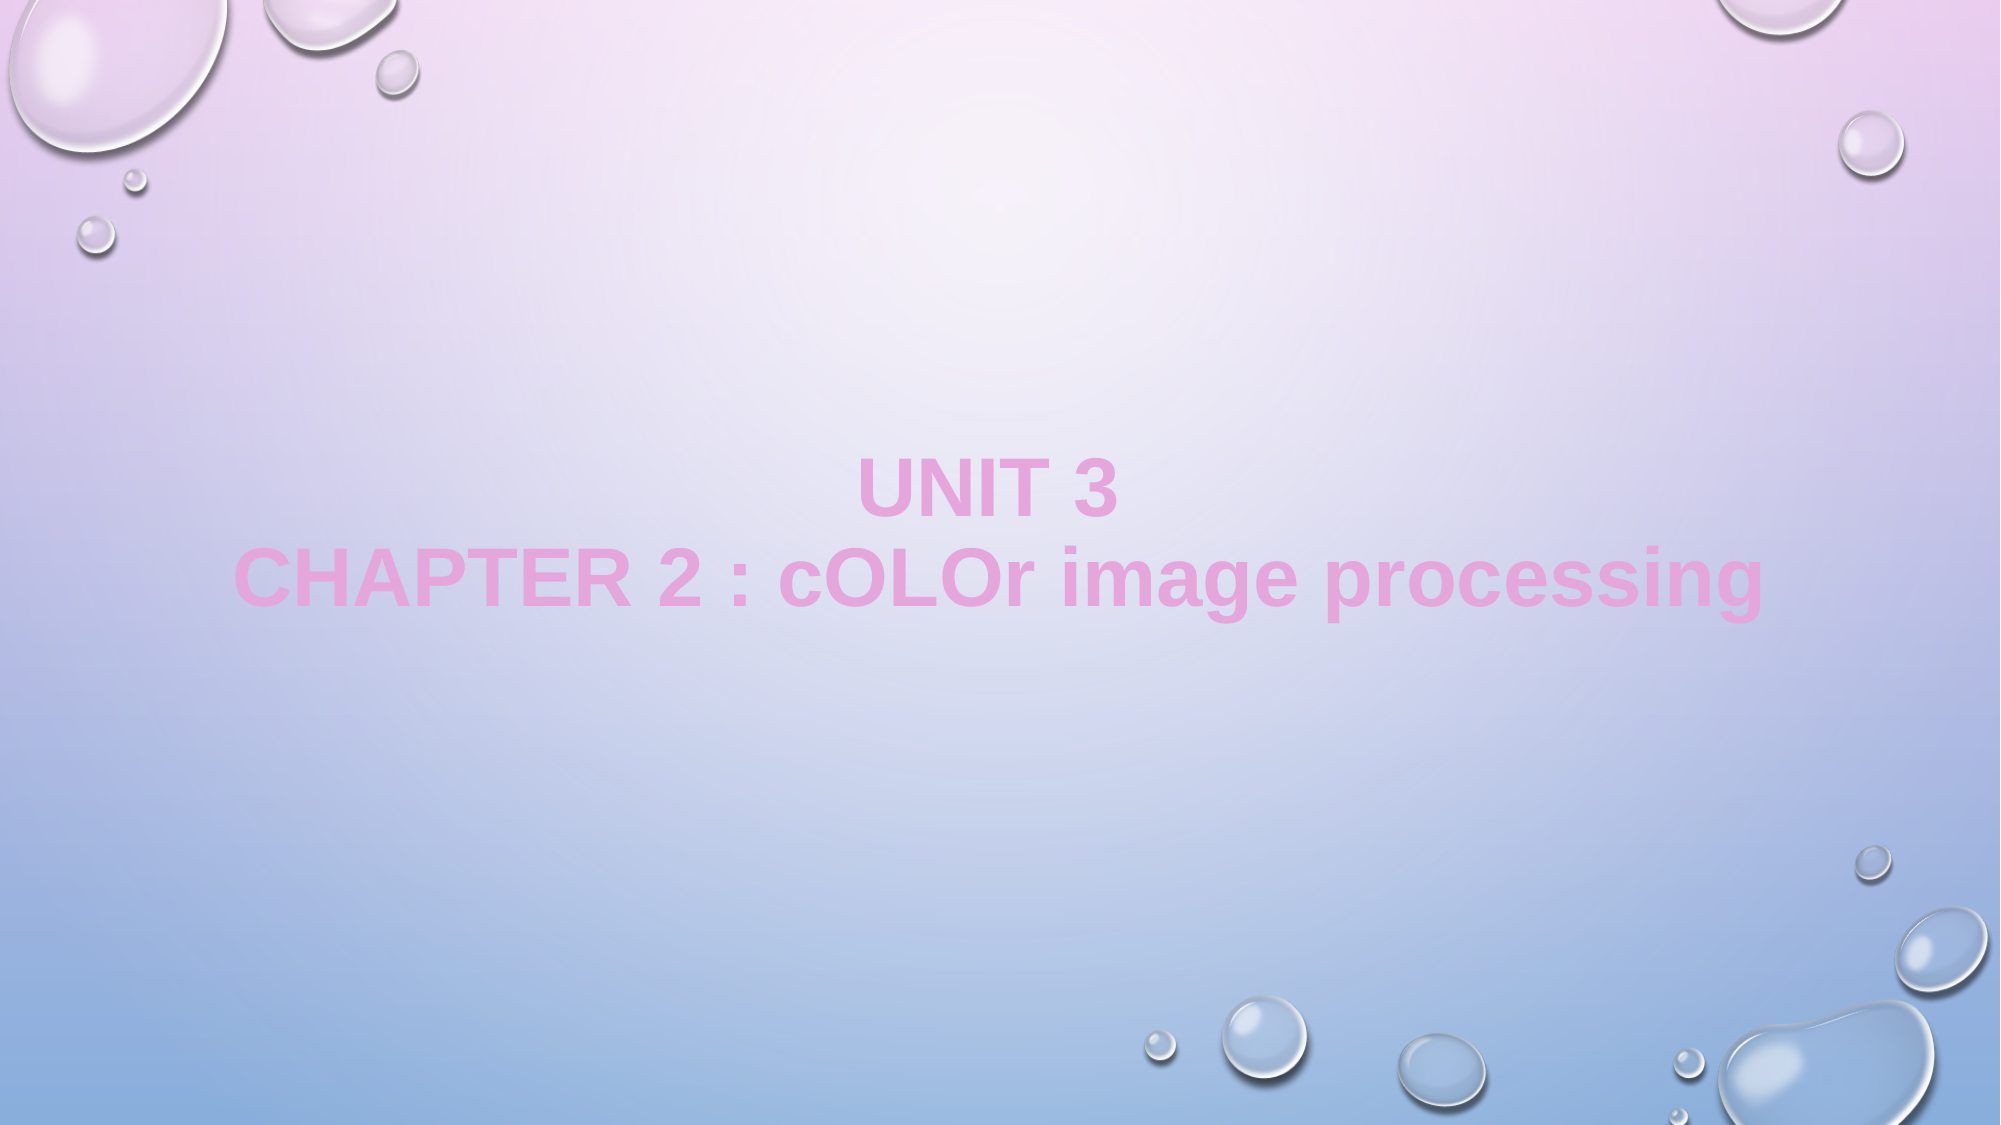

# UNIT 3 CHAPTER 2 : cOLOr image processing